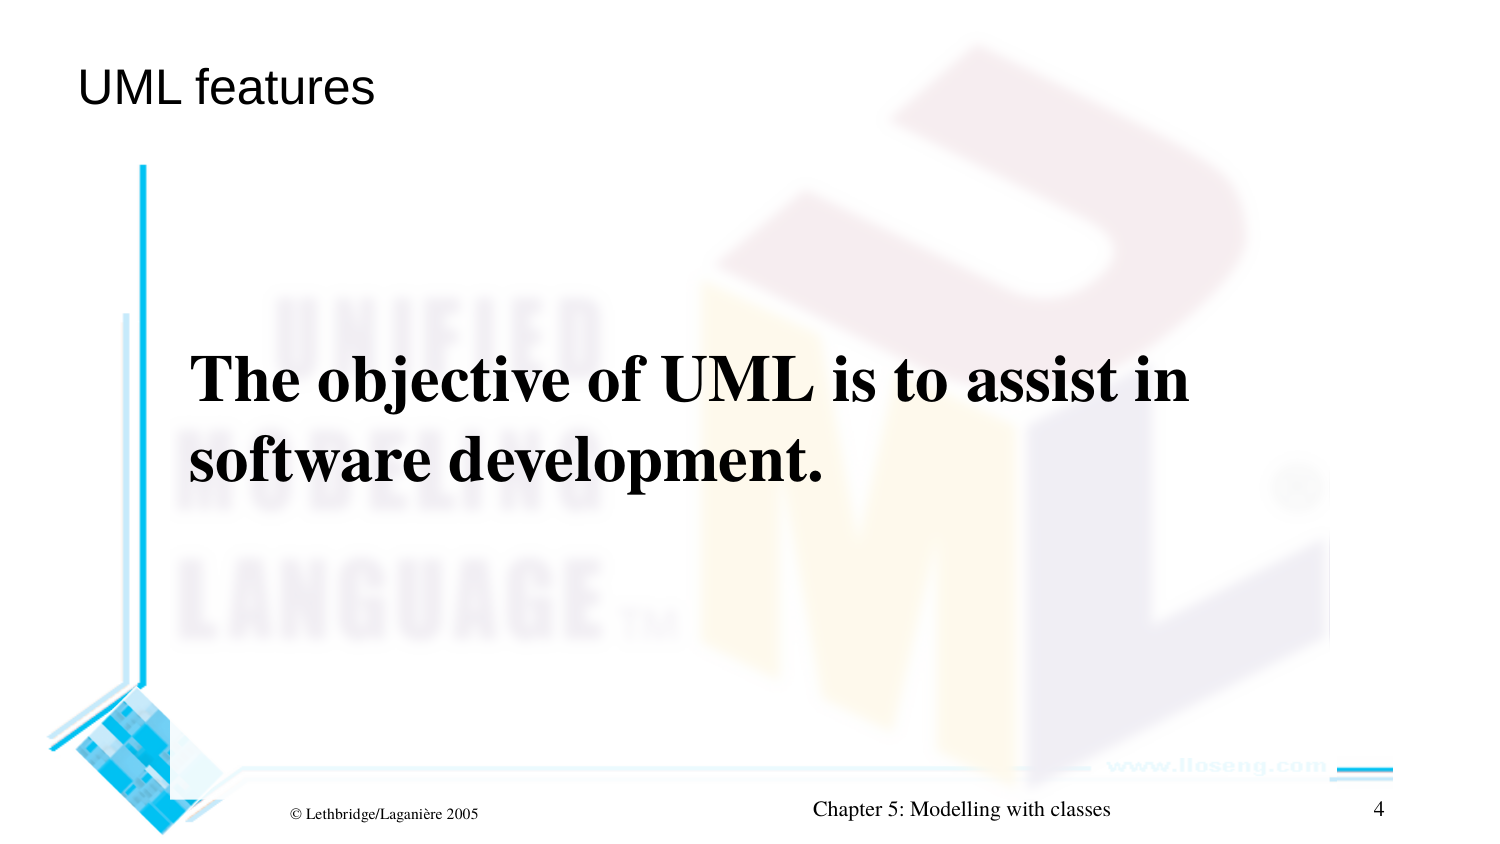

# UML features
The objective of UML is to assist in software development.
Chapter 5: Modelling with classes
4
© Lethbridge/Laganière 2005